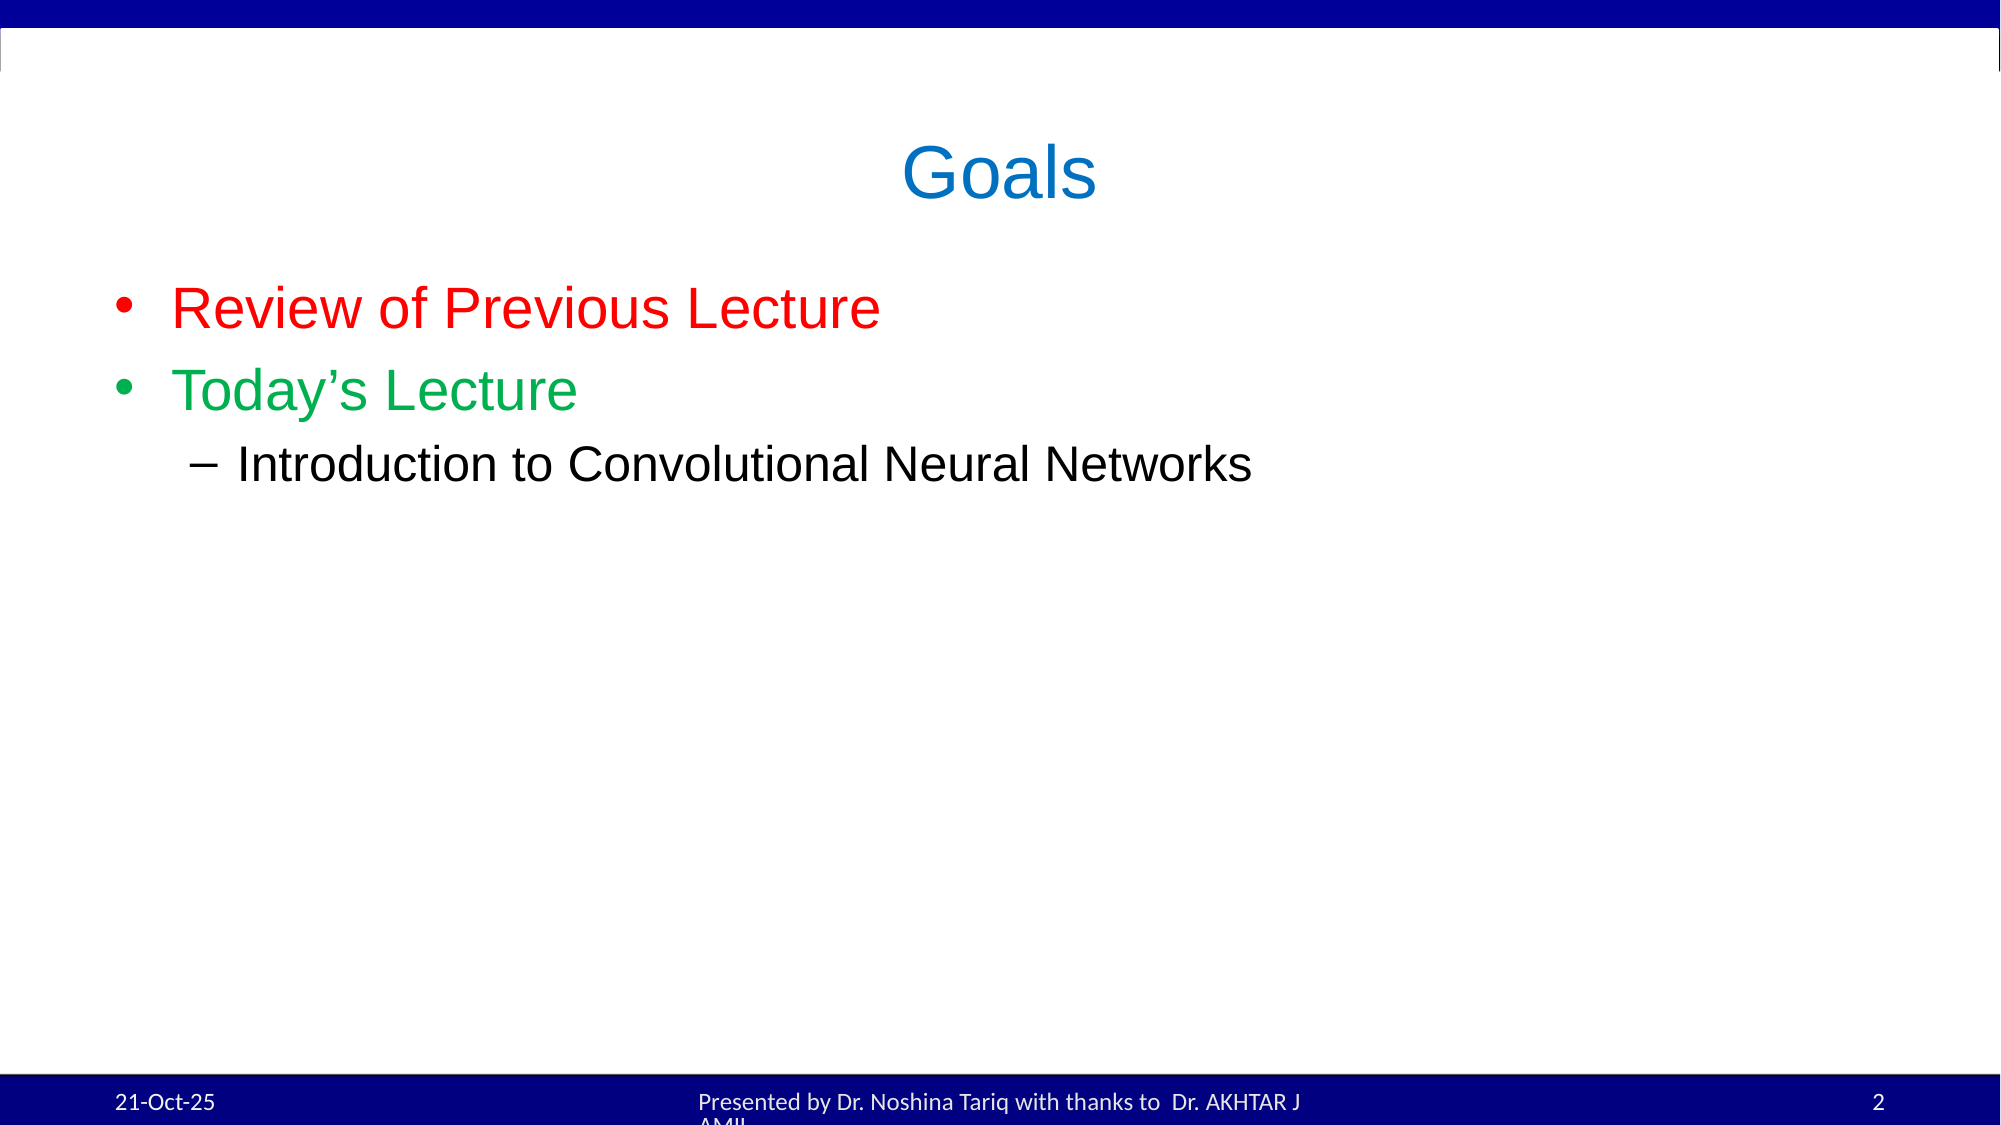

# Goals
Review of Previous Lecture
Today’s Lecture
Introduction to Convolutional Neural Networks
21-Oct-25
Presented by Dr. Noshina Tariq with thanks to  Dr. AKHTAR JAMIL
2